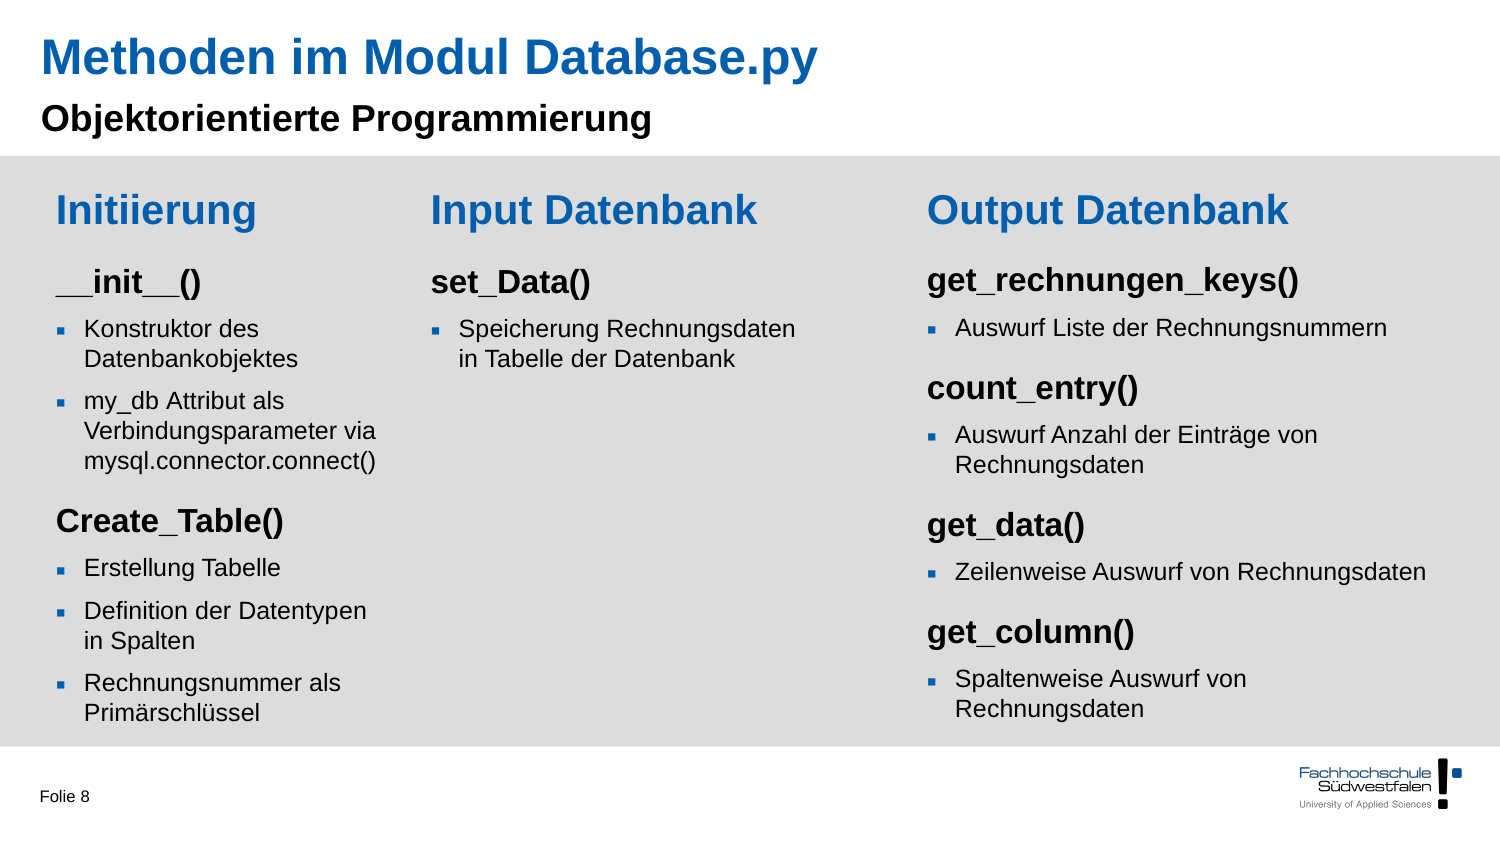

Methoden im Modul Database.py
Objektorientierte Programmierung
Input Datenbank
Output Datenbank
Initiierung
get_rechnungen_keys()
Auswurf Liste der Rechnungsnummern
count_entry()
Auswurf Anzahl der Einträge von Rechnungsdaten
get_data()
Zeilenweise Auswurf von Rechnungsdaten
get_column()
Spaltenweise Auswurf von Rechnungsdaten
__init__()
Konstruktor des Datenbankobjektes
my_db Attribut als Verbindungsparameter via mysql.connector.connect()
Create_Table()
Erstellung Tabelle
Definition der Datentypen in Spalten
Rechnungsnummer als Primärschlüssel
set_Data()
Speicherung Rechnungsdaten in Tabelle der Datenbank